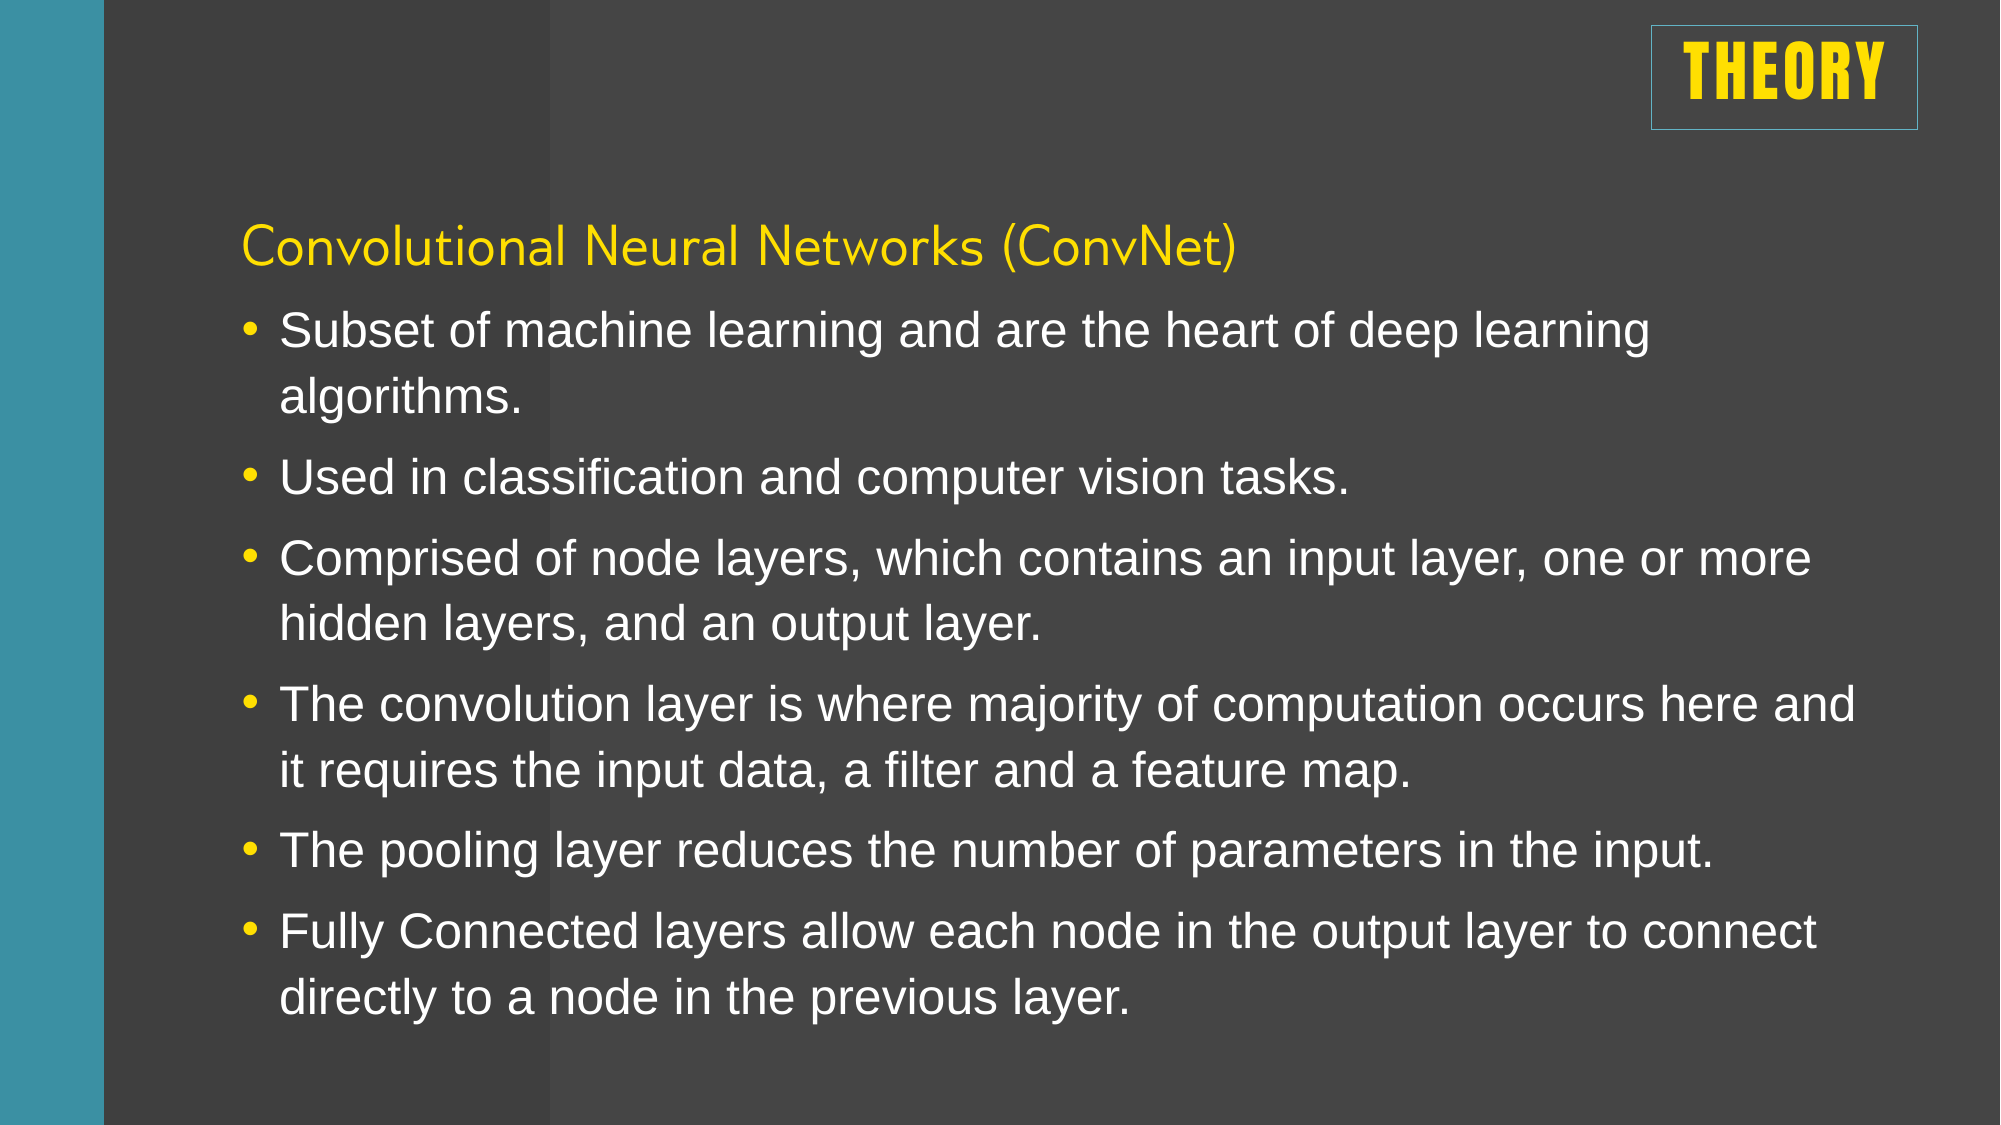

THEORY
Convolutional Neural Networks (ConvNet)
Subset of machine learning and are the heart of deep learning algorithms.
Used in classification and computer vision tasks.
Comprised of node layers, which contains an input layer, one or more hidden layers, and an output layer.
The convolution layer is where majority of computation occurs here and it requires the input data, a filter and a feature map.
The pooling layer reduces the number of parameters in the input.
Fully Connected layers allow each node in the output layer to connect directly to a node in the previous layer.